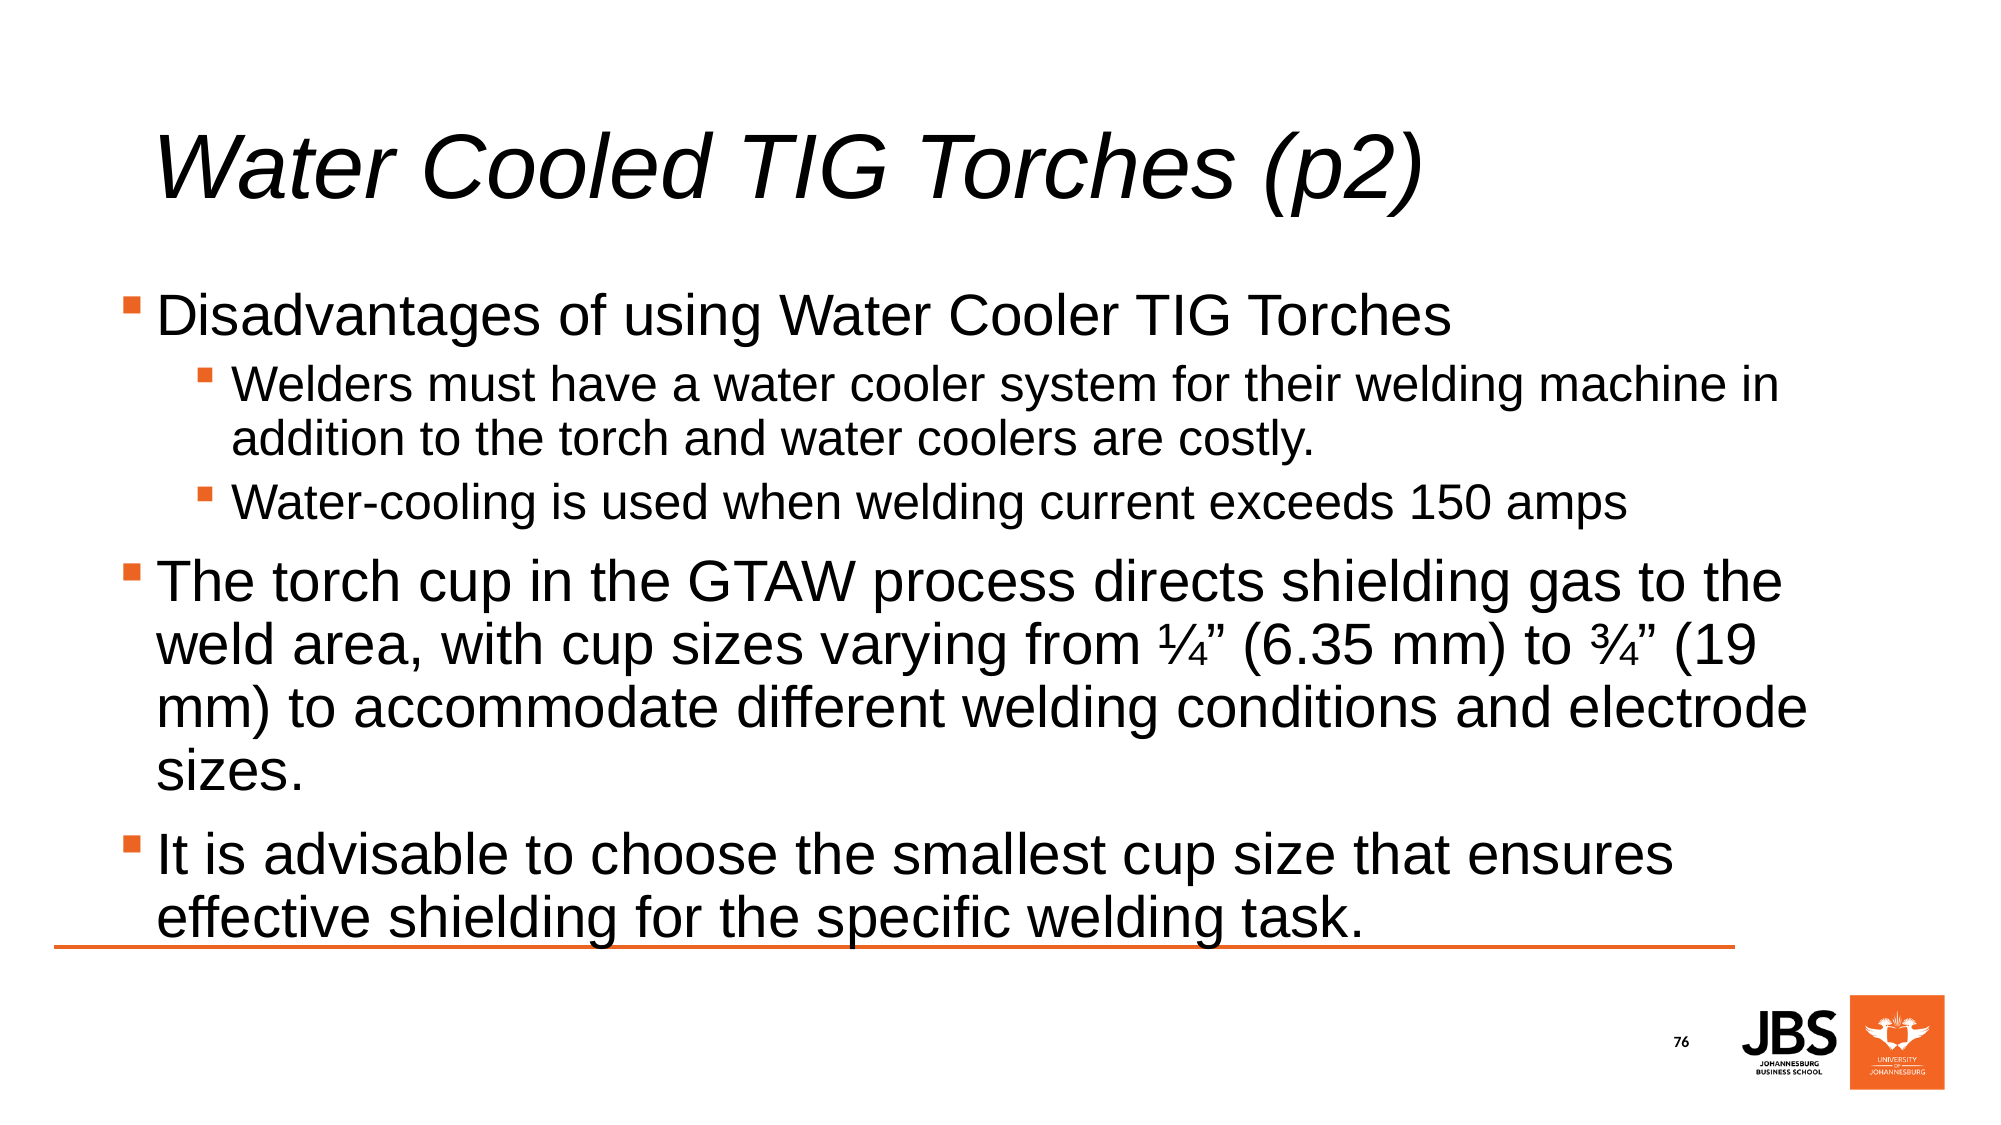

# Water Cooled TIG Torches (p2)
Disadvantages of using Water Cooler TIG Torches
Welders must have a water cooler system for their welding machine in addition to the torch and water coolers are costly.
Water-cooling is used when welding current exceeds 150 amps
The torch cup in the GTAW process directs shielding gas to the weld area, with cup sizes varying from ¼” (6.35 mm) to ¾” (19 mm) to accommodate different welding conditions and electrode sizes.
It is advisable to choose the smallest cup size that ensures effective shielding for the specific welding task.